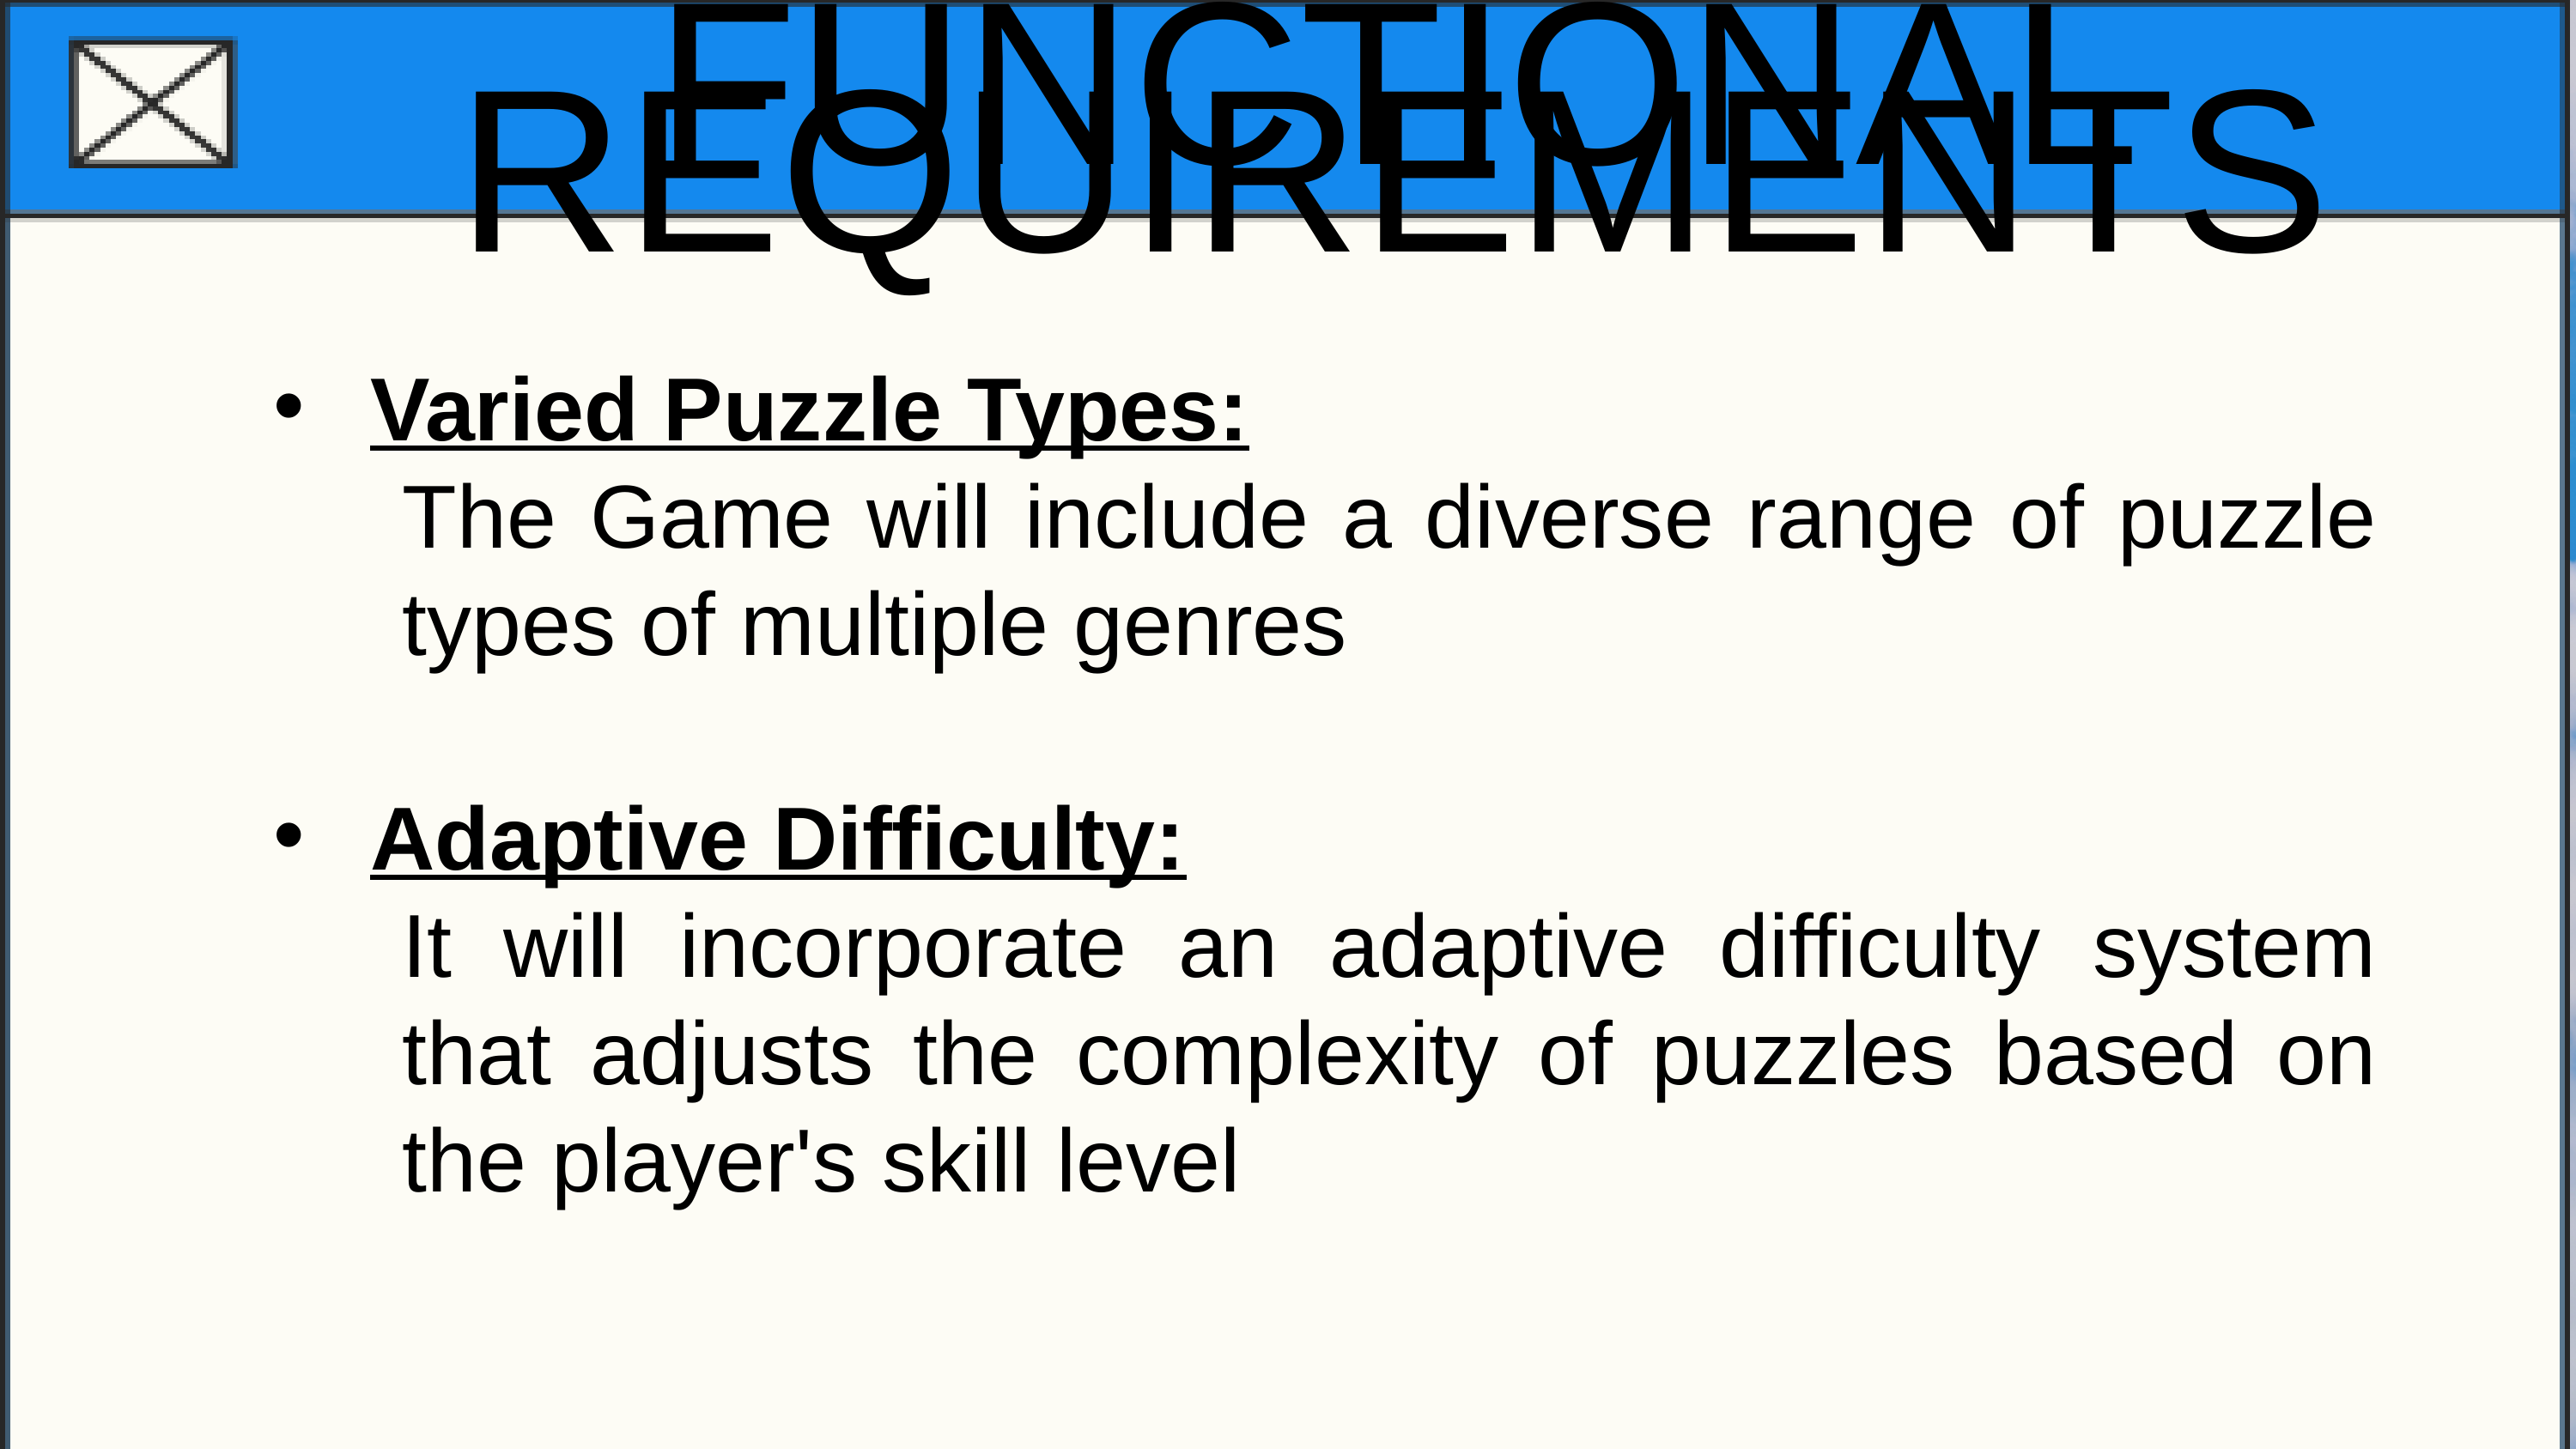

FUNCTIONAL REQUIREMENTS

PROJECT INTRODUCTION
SRS
MAZE GAME
Varied Puzzle Types:
The Game will include a diverse range of puzzle types of multiple genres

Adaptive Difficulty:
It will incorporate an adaptive difficulty system that adjusts the complexity of puzzles based on the player's skill level

BUSINESS PLAN

REQUIREMENTS ANALYSIS

USE CASE DIAGRAMS